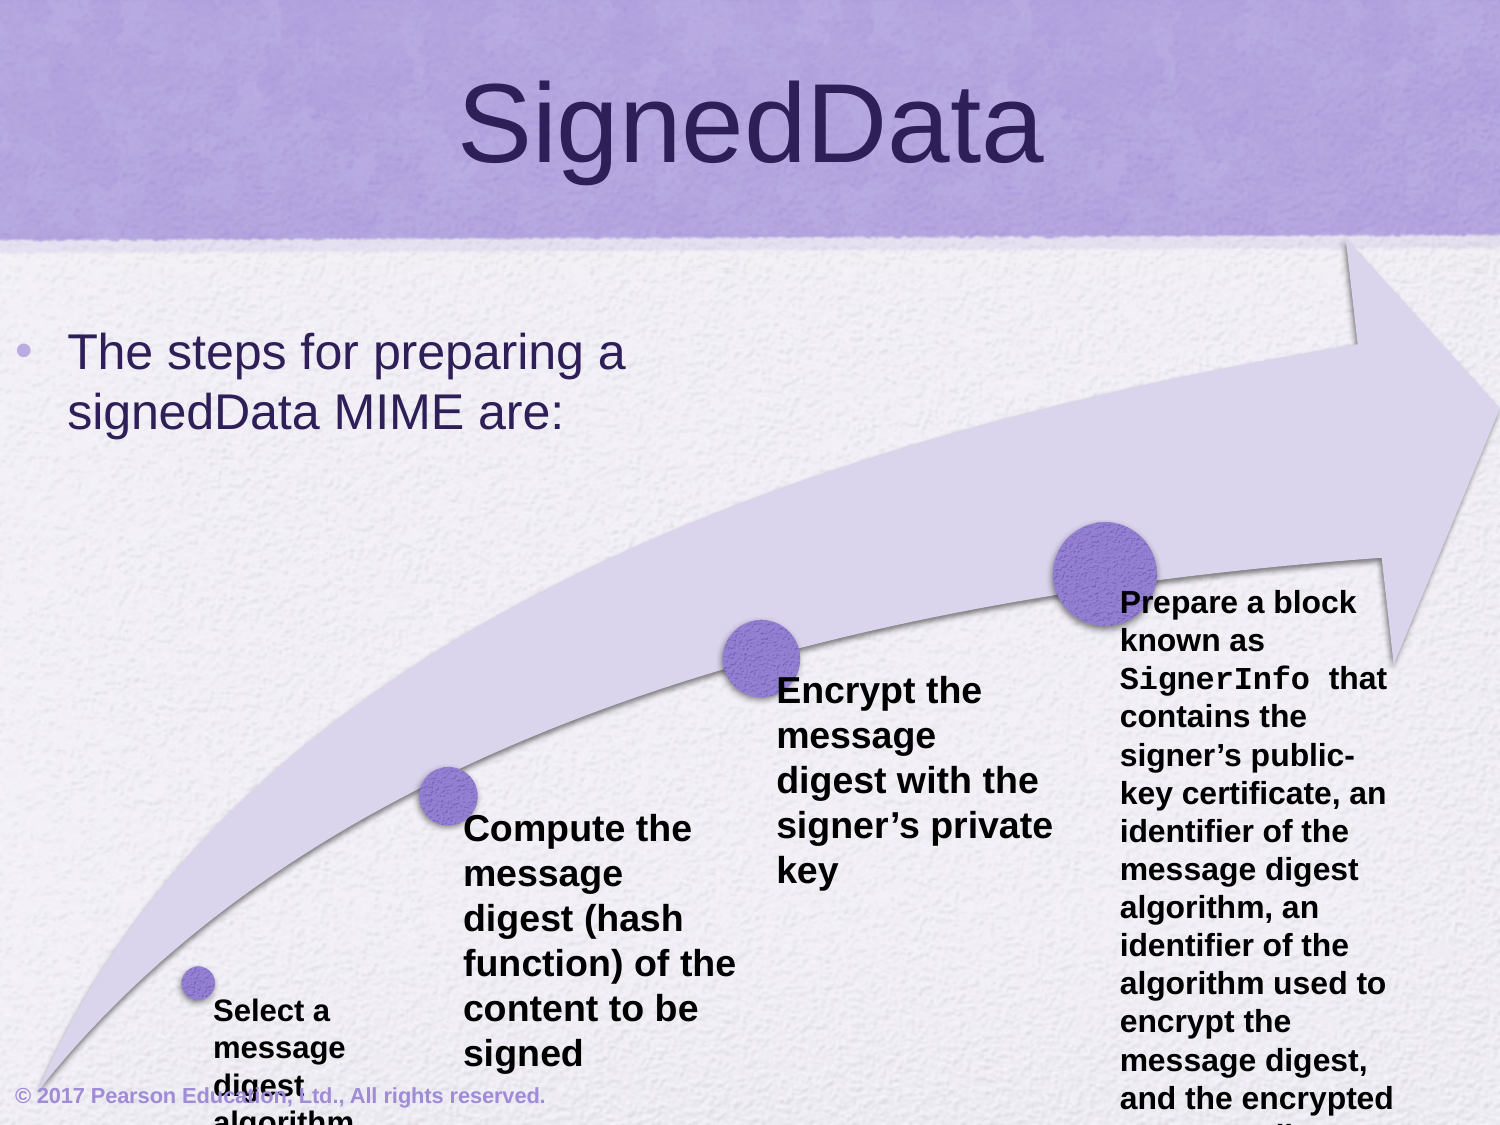

# SignedData
Compute the message digest (hash function) of the content to be signed
Encrypt the message digest with the signer’s private key
The steps for preparing a signedData MIME are:
© 2017 Pearson Education, Ltd., All rights reserved.